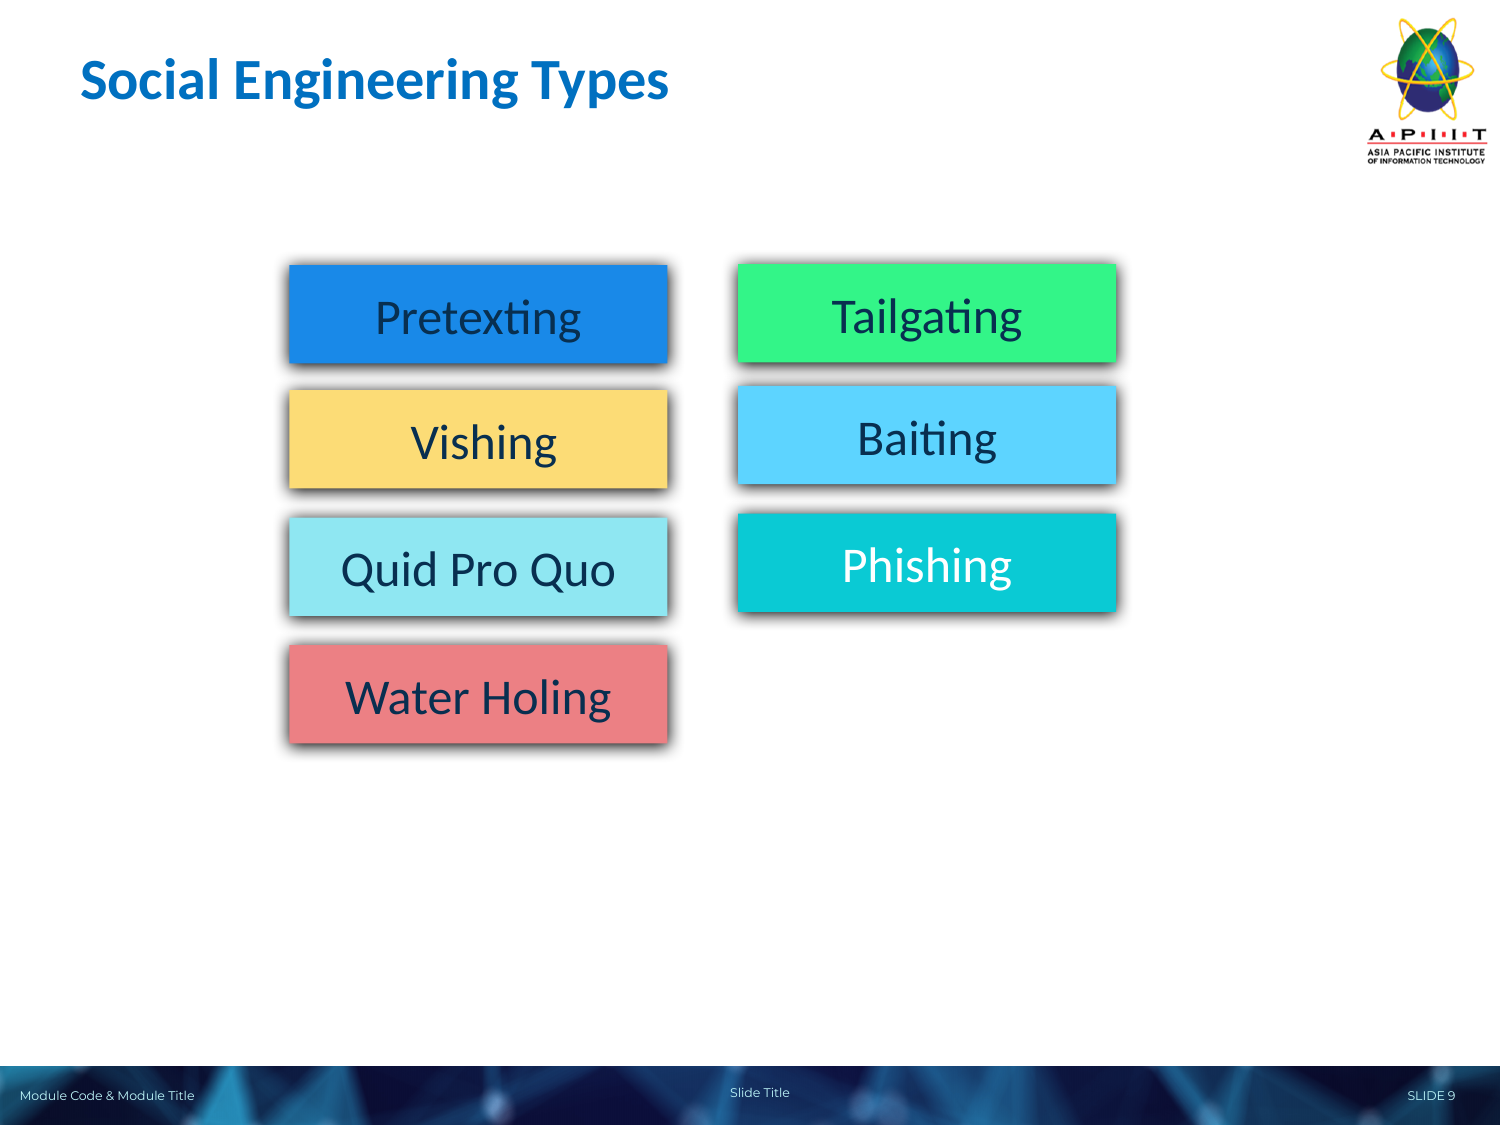

# Social Engineering Types
Tailgating
Pretexting
Baiting
 Vishing
Phishing
Quid Pro Quo
Water Holing